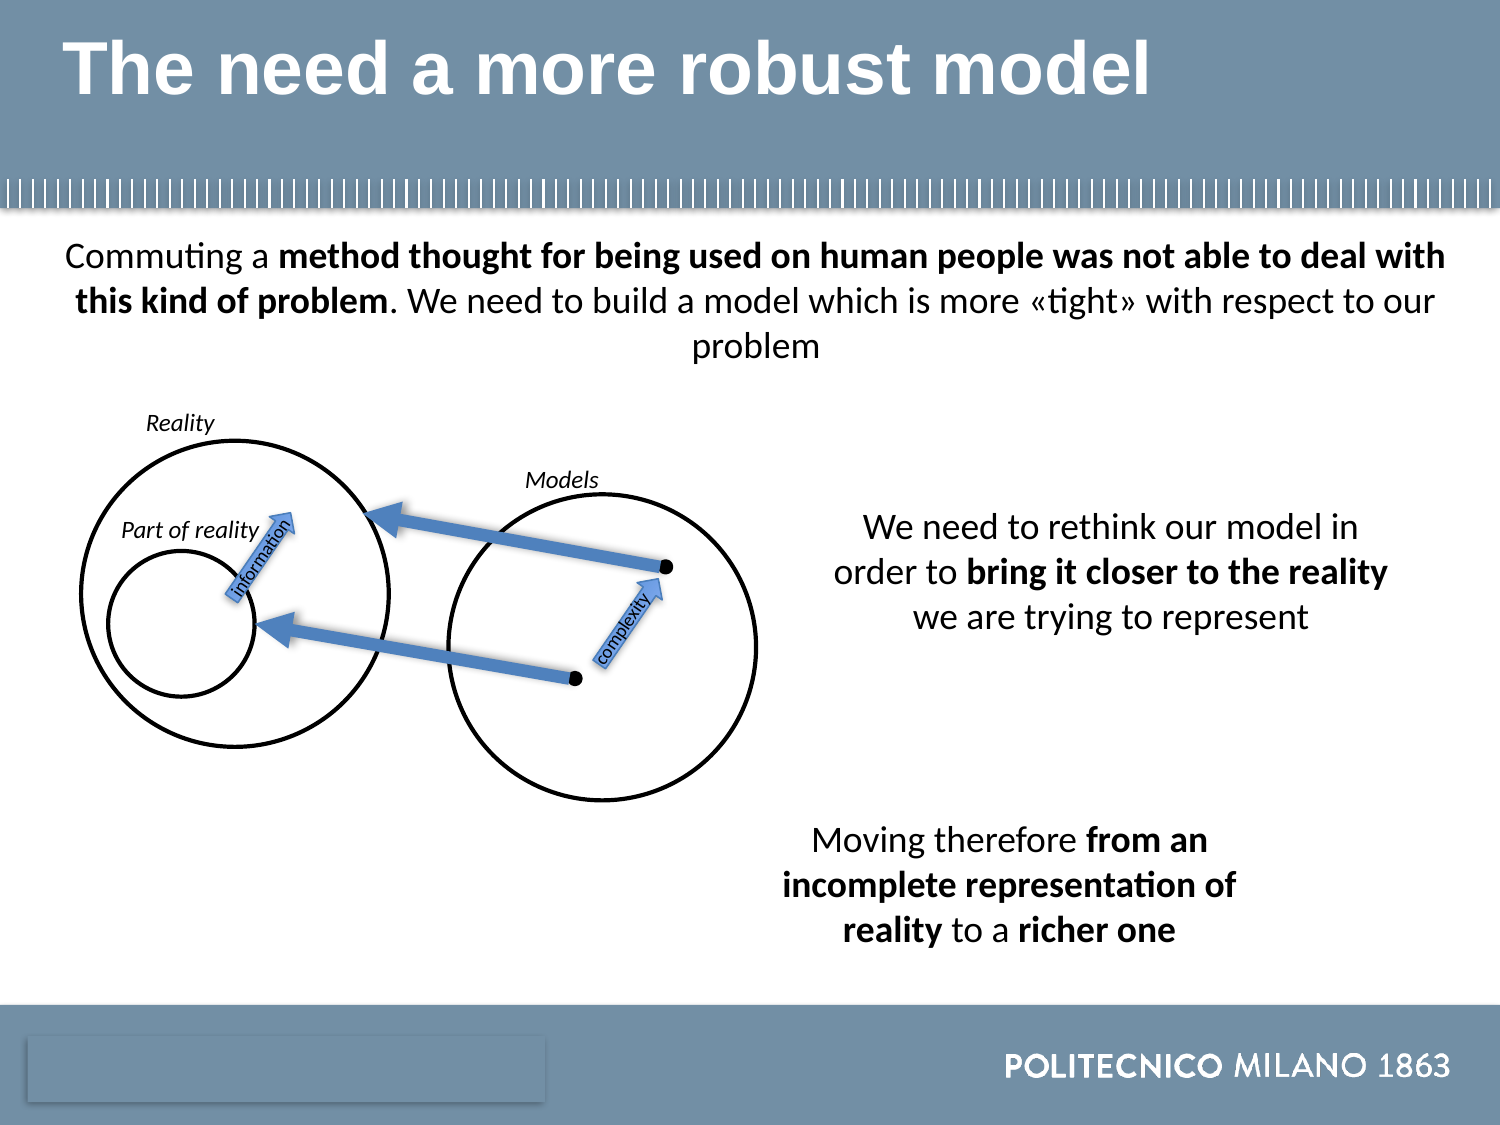

# The need a more robust model
Commuting a method thought for being used on human people was not able to deal with this kind of problem. We need to build a model which is more «tight» with respect to our problem
Reality

Models

We need to rethink our model in order to bring it closer to the reality we are trying to represent
information
Part of reality

complexity

Moving therefore from an incomplete representation of reality to a richer one